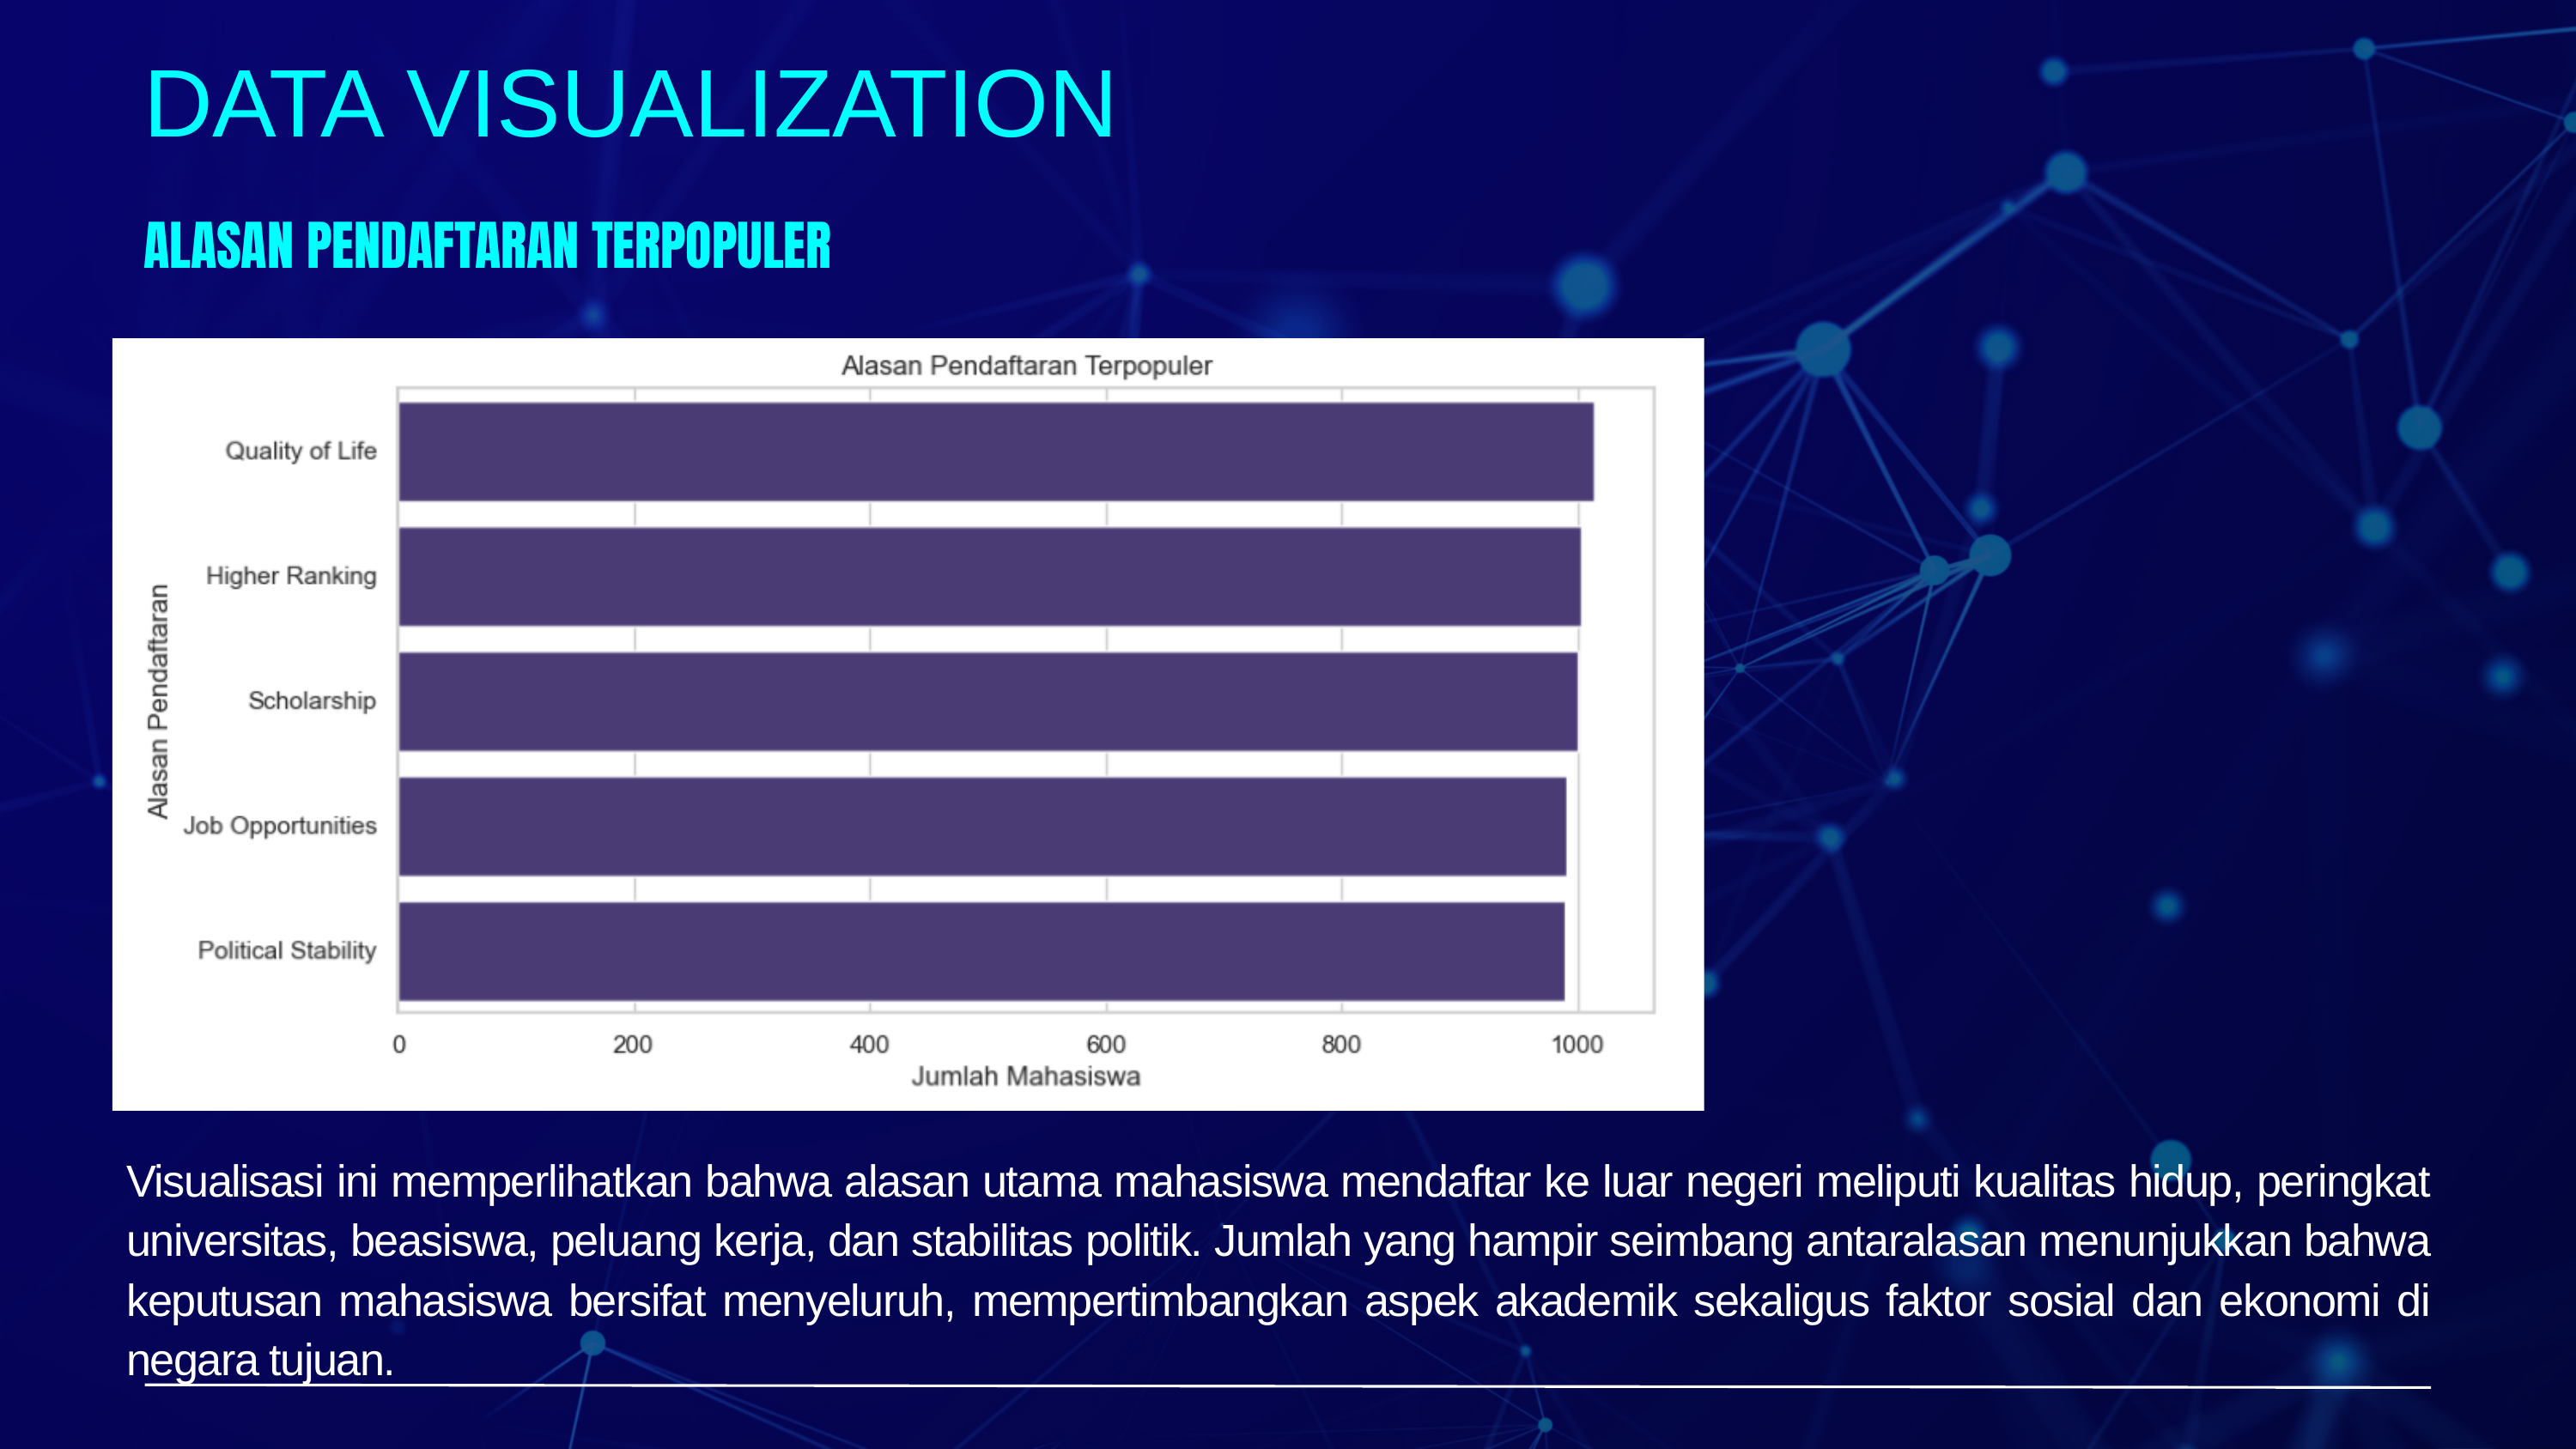

DATA VISUALIZATION
ALASAN PENDAFTARAN TERPOPULER

Visualisasi ini memperlihatkan bahwa alasan utama mahasiswa mendaftar ke luar negeri meliputi kualitas hidup, peringkat universitas, beasiswa, peluang kerja, dan stabilitas politik. Jumlah yang hampir seimbang antaralasan menunjukkan bahwa keputusan mahasiswa bersifat menyeluruh, mempertimbangkan aspek akademik sekaligus faktor sosial dan ekonomi di negara tujuan.